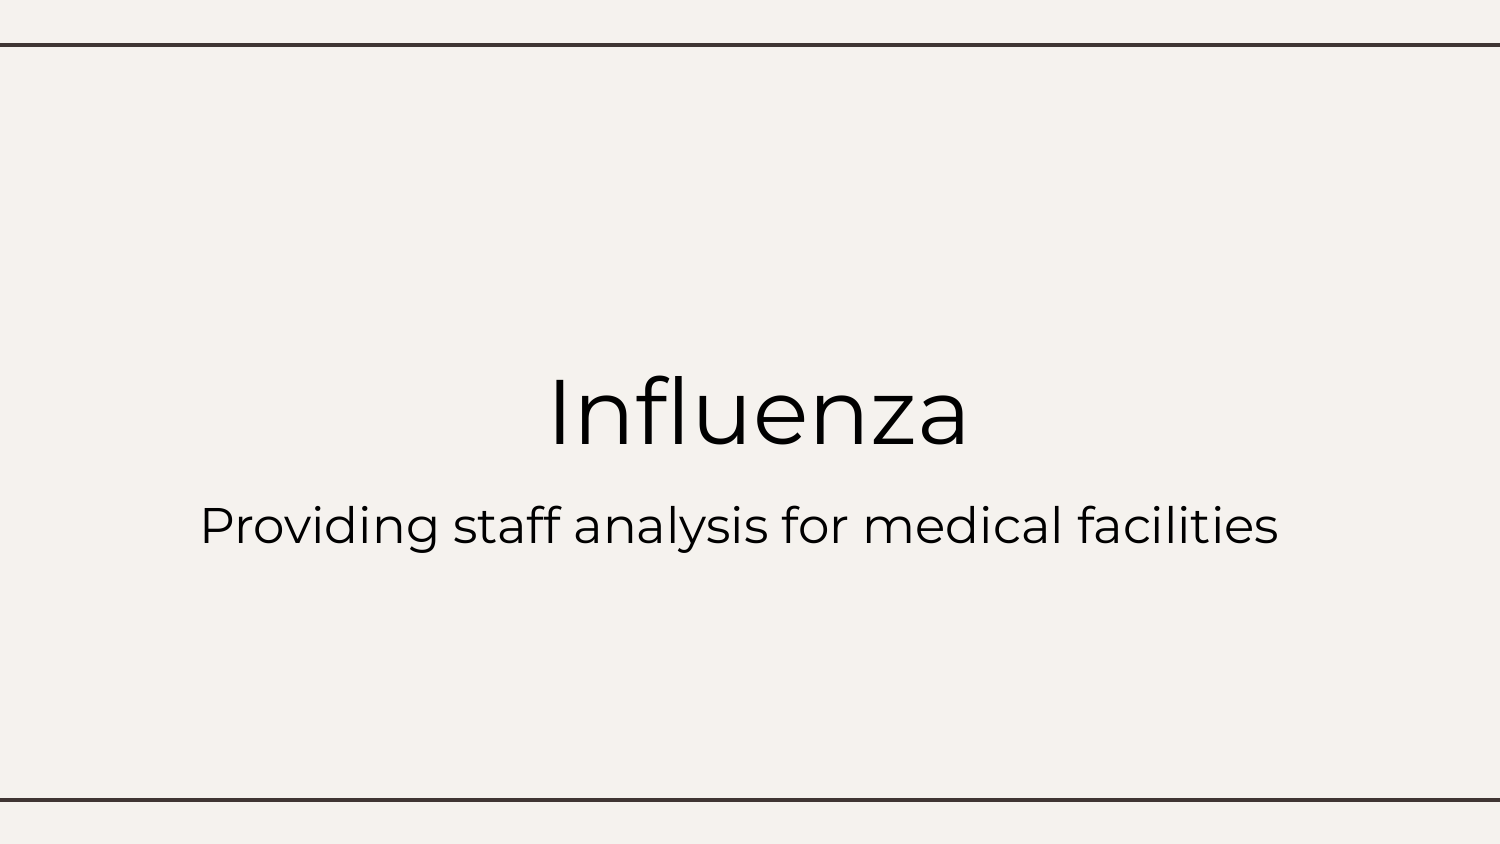

Influenza
Providing staff analysis for medical facilities